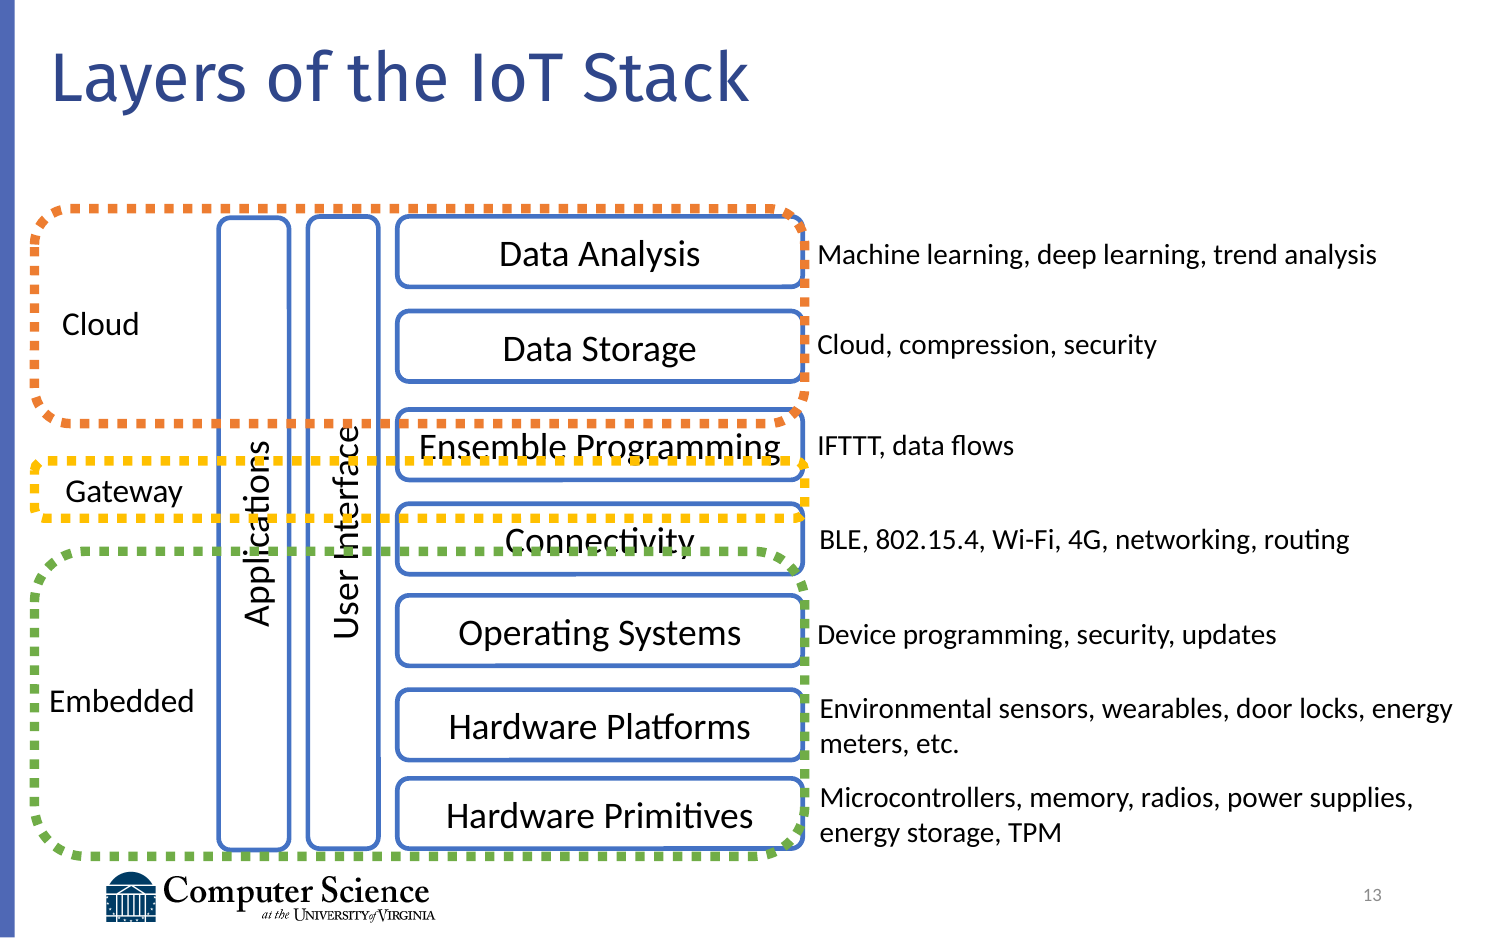

# Layers of the IoT Stack

Machine learning, deep learning, trend analysis
Data Analysis
Cloud
Cloud, compression, security
Data Storage
IFTTT, data flows
Ensemble Programming

Gateway
User Interface
Applications
BLE, 802.15.4, Wi-Fi, 4G, networking, routing
Connectivity

Device programming, security, updates
Operating Systems
Embedded
Hardware Platforms
Environmental sensors, wearables, door locks, energy meters, etc.
Hardware Primitives
Microcontrollers, memory, radios, power supplies, energy storage, TPM
13